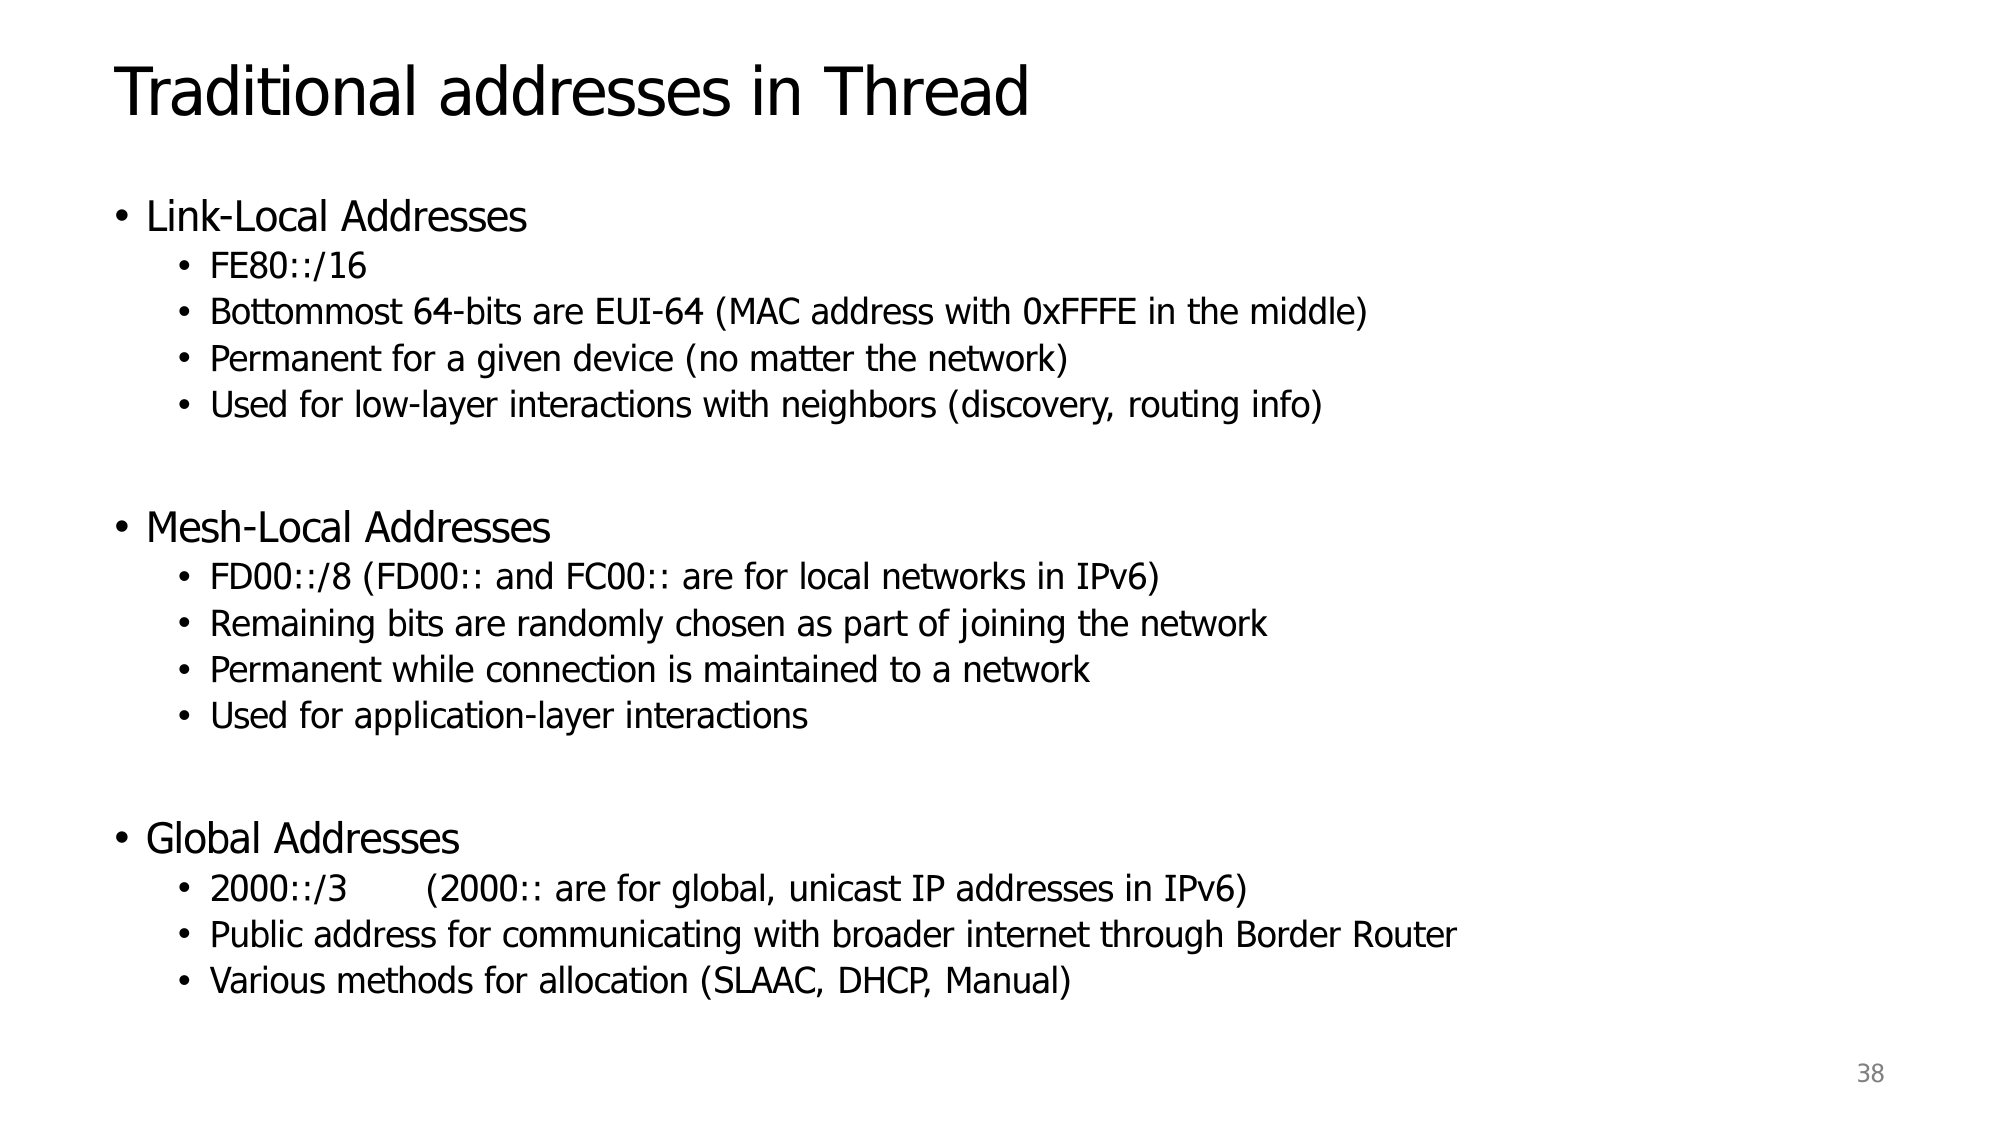

# Traditional addresses in Thread
Link-Local Addresses
FE80::/16
Bottommost 64-bits are EUI-64 (MAC address with 0xFFFE in the middle)
Permanent for a given device (no matter the network)
Used for low-layer interactions with neighbors (discovery, routing info)

Mesh-Local Addresses
FD00::/8 (FD00:: and FC00:: are for local networks in IPv6)
Remaining bits are randomly chosen as part of joining the network
Permanent while connection is maintained to a network
Used for application-layer interactions

Global Addresses
2000::/3	(2000:: are for global, unicast IP addresses in IPv6)
Public address for communicating with broader internet through Border Router
Various methods for allocation (SLAAC, DHCP, Manual)
38